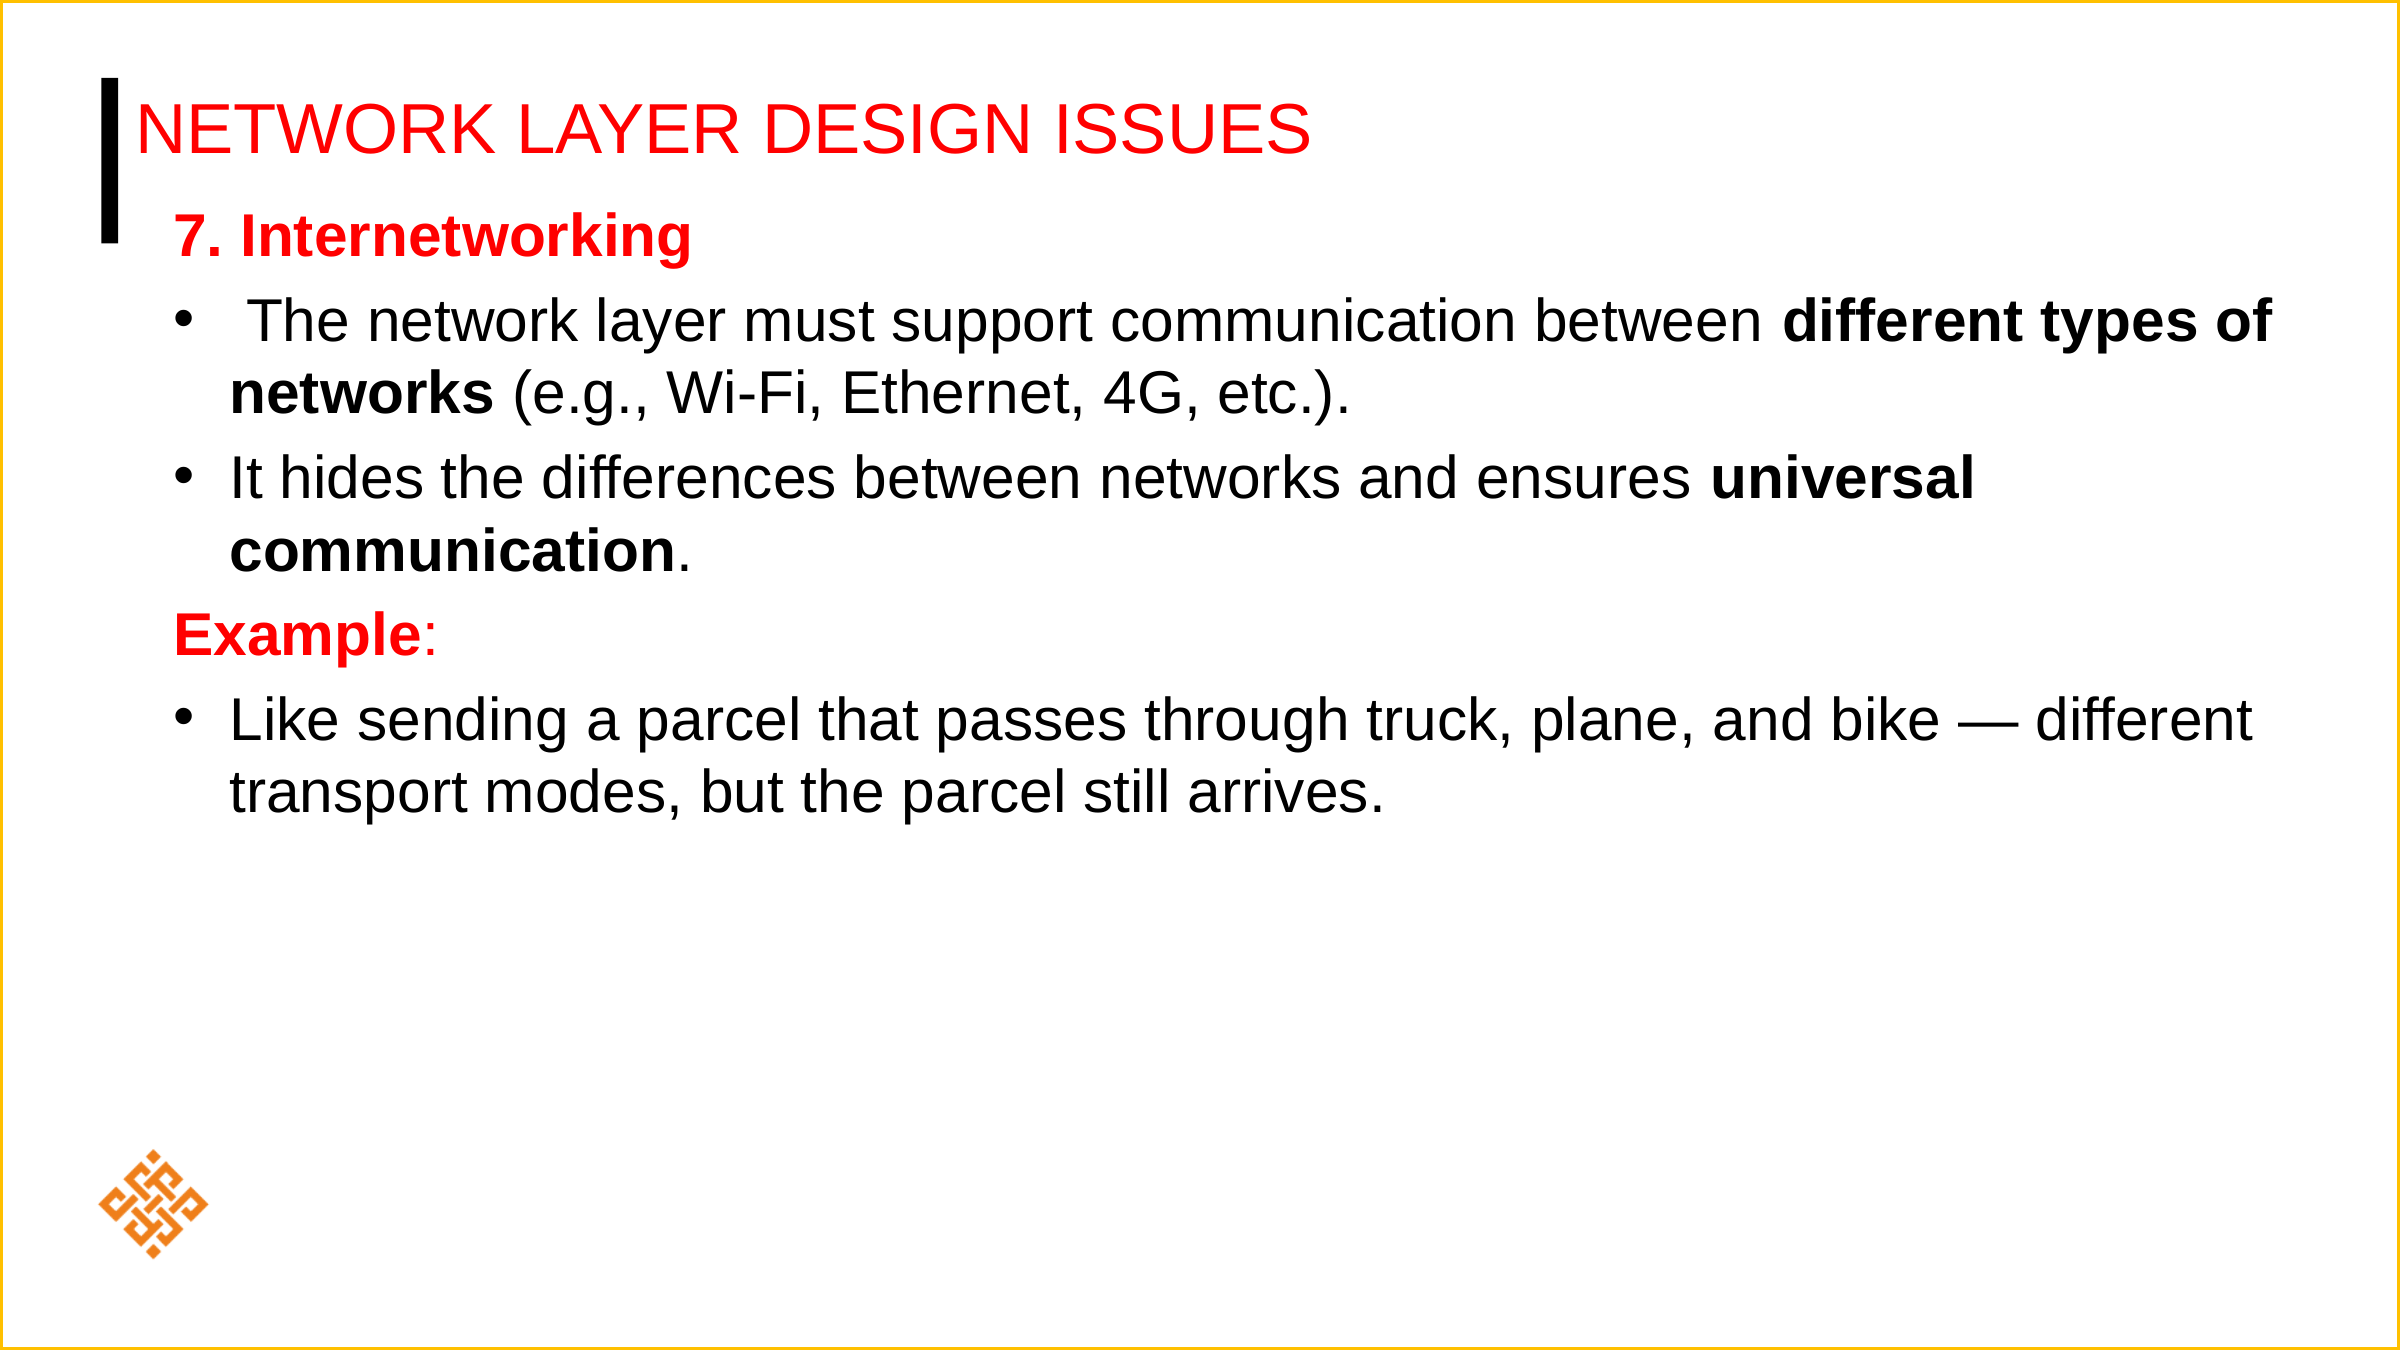

# Network Layer Design Issues
7. Internetworking
 The network layer must support communication between different types of networks (e.g., Wi-Fi, Ethernet, 4G, etc.).
It hides the differences between networks and ensures universal communication.
Example:
Like sending a parcel that passes through truck, plane, and bike — different transport modes, but the parcel still arrives.